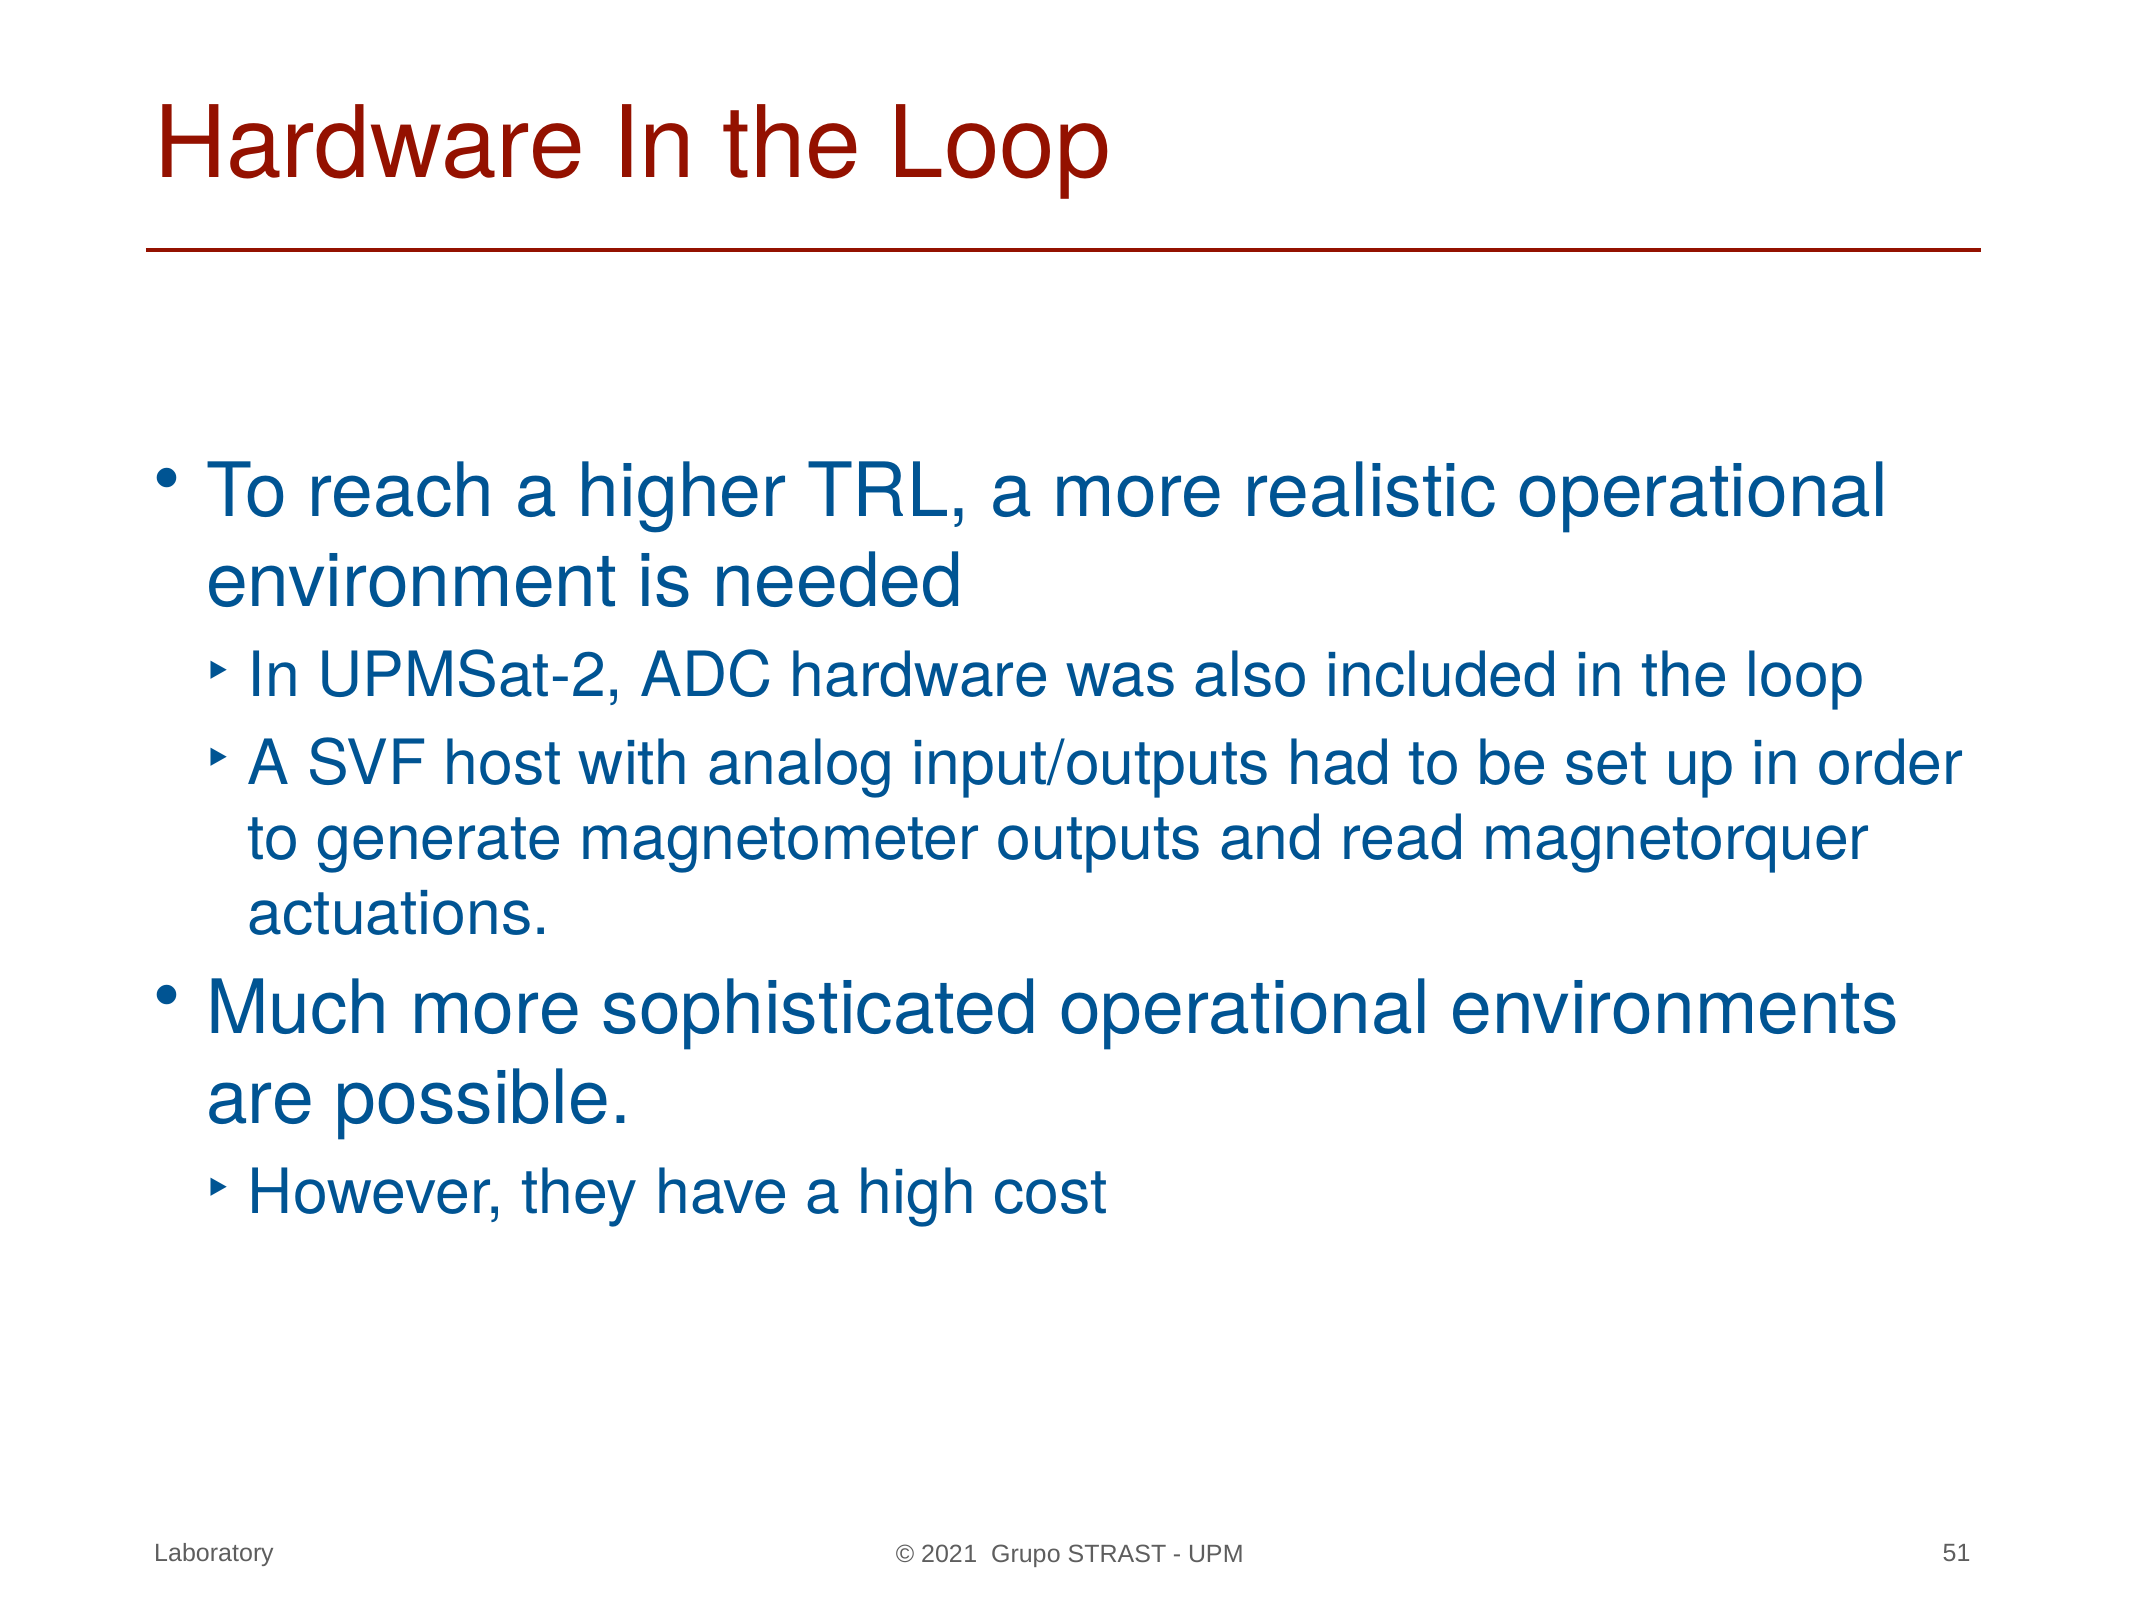

# Hardware In the Loop
To reach a higher TRL, a more realistic operational environment is needed
In UPMSat-2, ADC hardware was also included in the loop
A SVF host with analog input/outputs had to be set up in order to generate magnetometer outputs and read magnetorquer actuations.
Much more sophisticated operational environments are possible.
However, they have a high cost

Laboratory
51